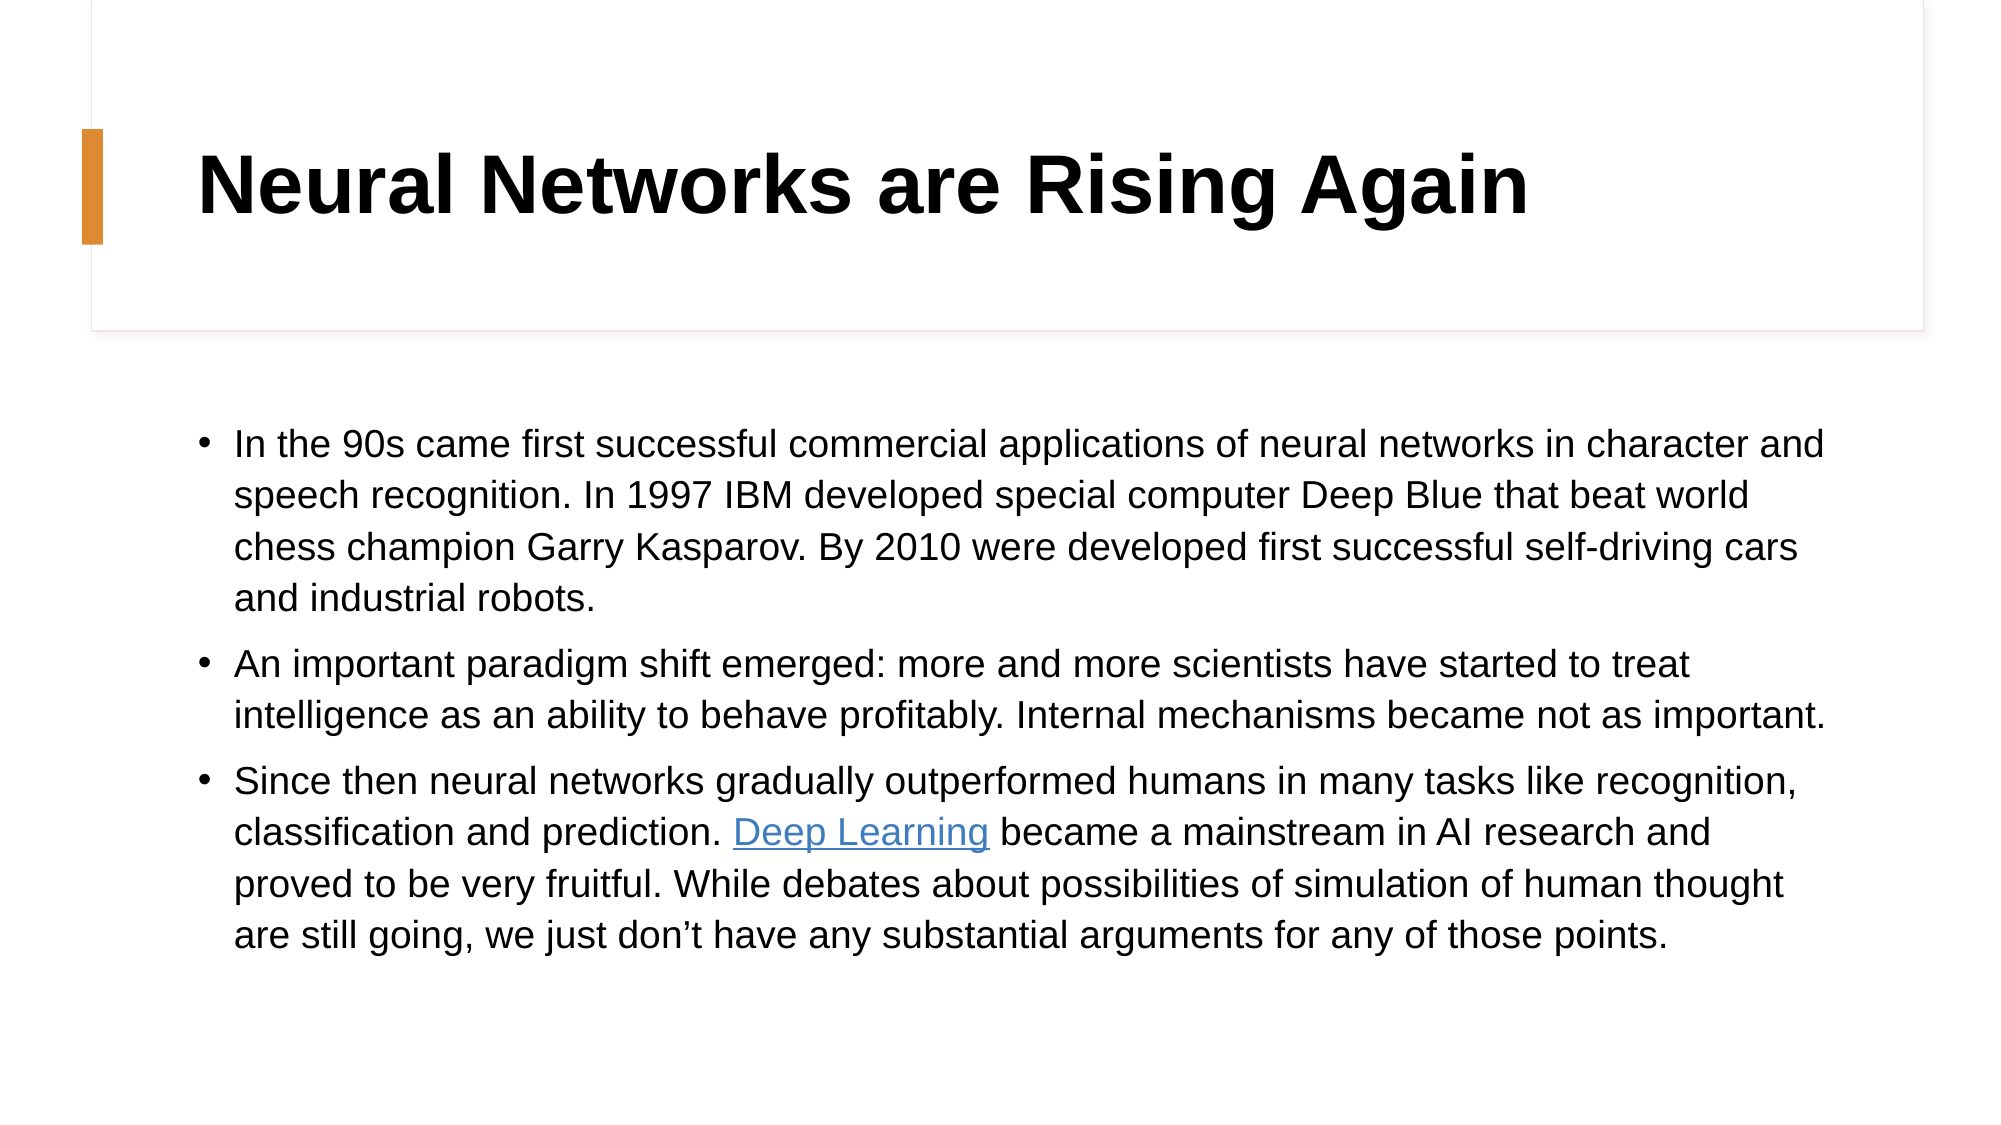

# Neural Networks are Rising Again
In the 90s came first successful commercial applications of neural networks in character and speech recognition. In 1997 IBM developed special computer Deep Blue that beat world chess champion Garry Kasparov. By 2010 were developed first successful self-driving cars and industrial robots.
An important paradigm shift emerged: more and more scientists have started to treat intelligence as an ability to behave profitably. Internal mechanisms became not as important.
Since then neural networks gradually outperformed humans in many tasks like recognition, classification and prediction. Deep Learning became a mainstream in AI research and proved to be very fruitful. While debates about possibilities of simulation of human thought are still going, we just don’t have any substantial arguments for any of those points.